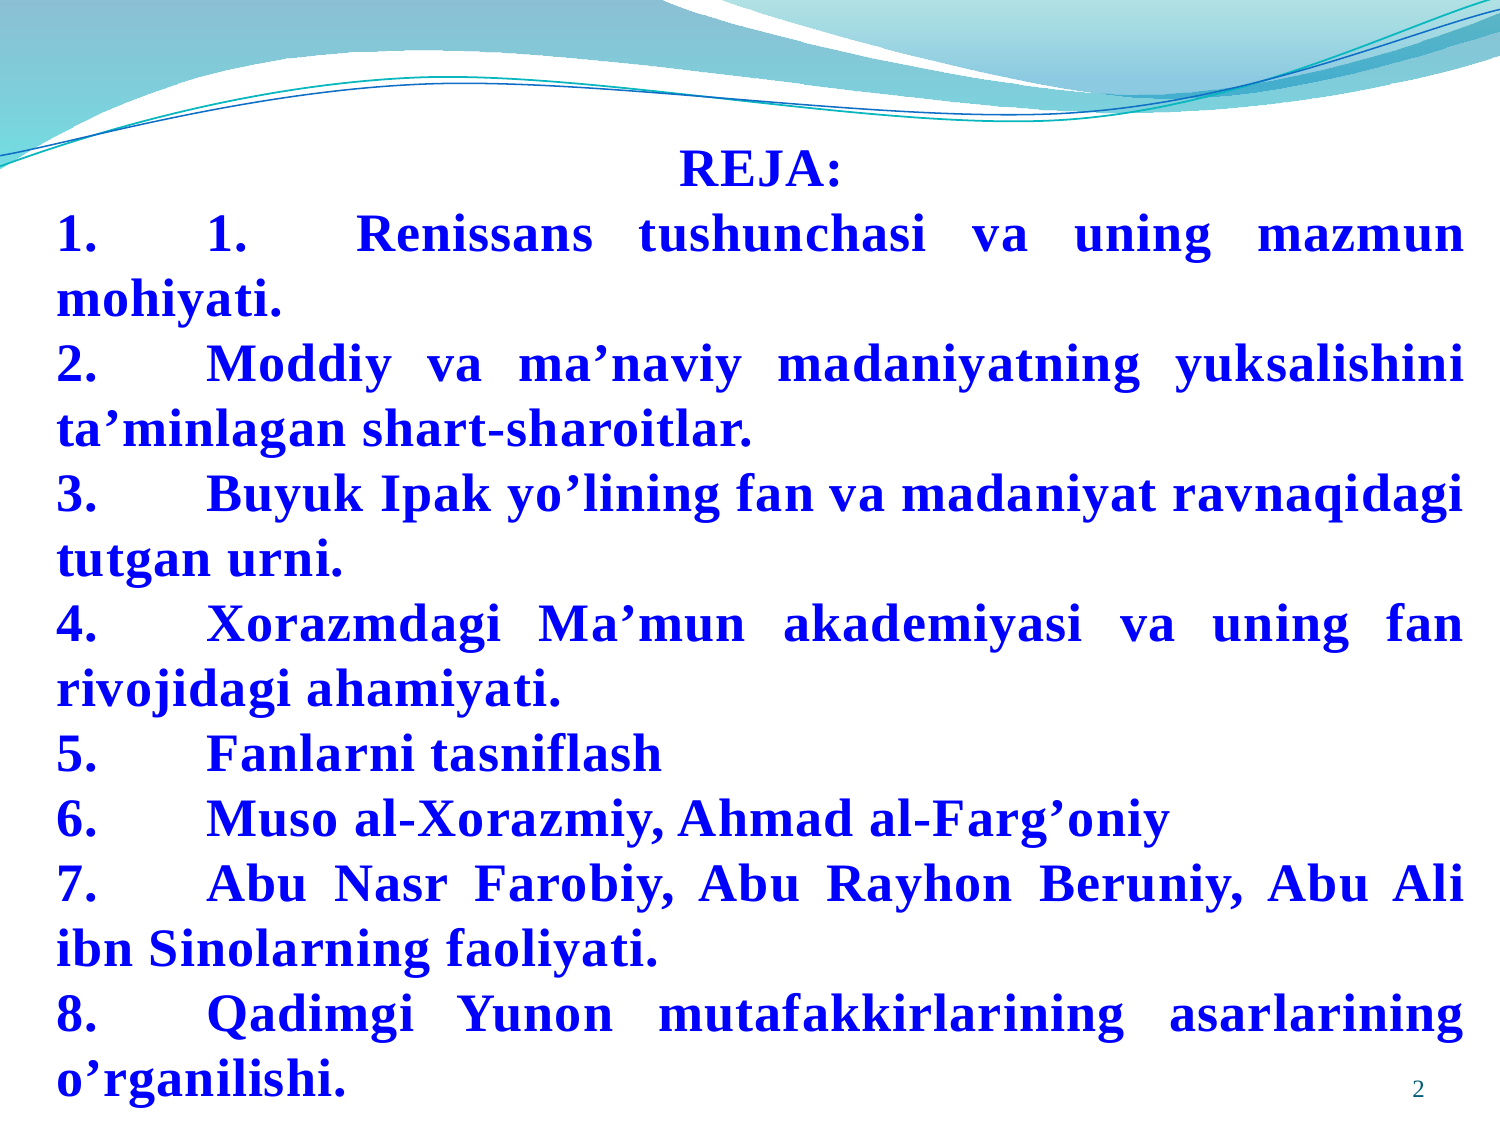

REJA:
1.	1.	Renissans tushunchasi va uning mazmun mohiyati.
2.	Moddiy va ma’naviy madaniyatning yuksalishini ta’minlagan shart-sharoitlar.
3.	Buyuk Ipak yo’lining fan va madaniyat ravnaqidagi tutgan urni.
4.	Xorazmdagi Ma’mun akademiyasi va uning fan rivojidagi ahamiyati.
5.	Fanlarni tasniflash
6.	Muso al-Xorazmiy, Ahmad al-Farg’oniy
7.	Abu Nasr Farobiy, Abu Rayhon Beruniy, Abu Ali ibn Sinolarning faoliyati.
8.	Qadimgi Yunon mutafakkirlarining asarlarining o’rganilishi.
2